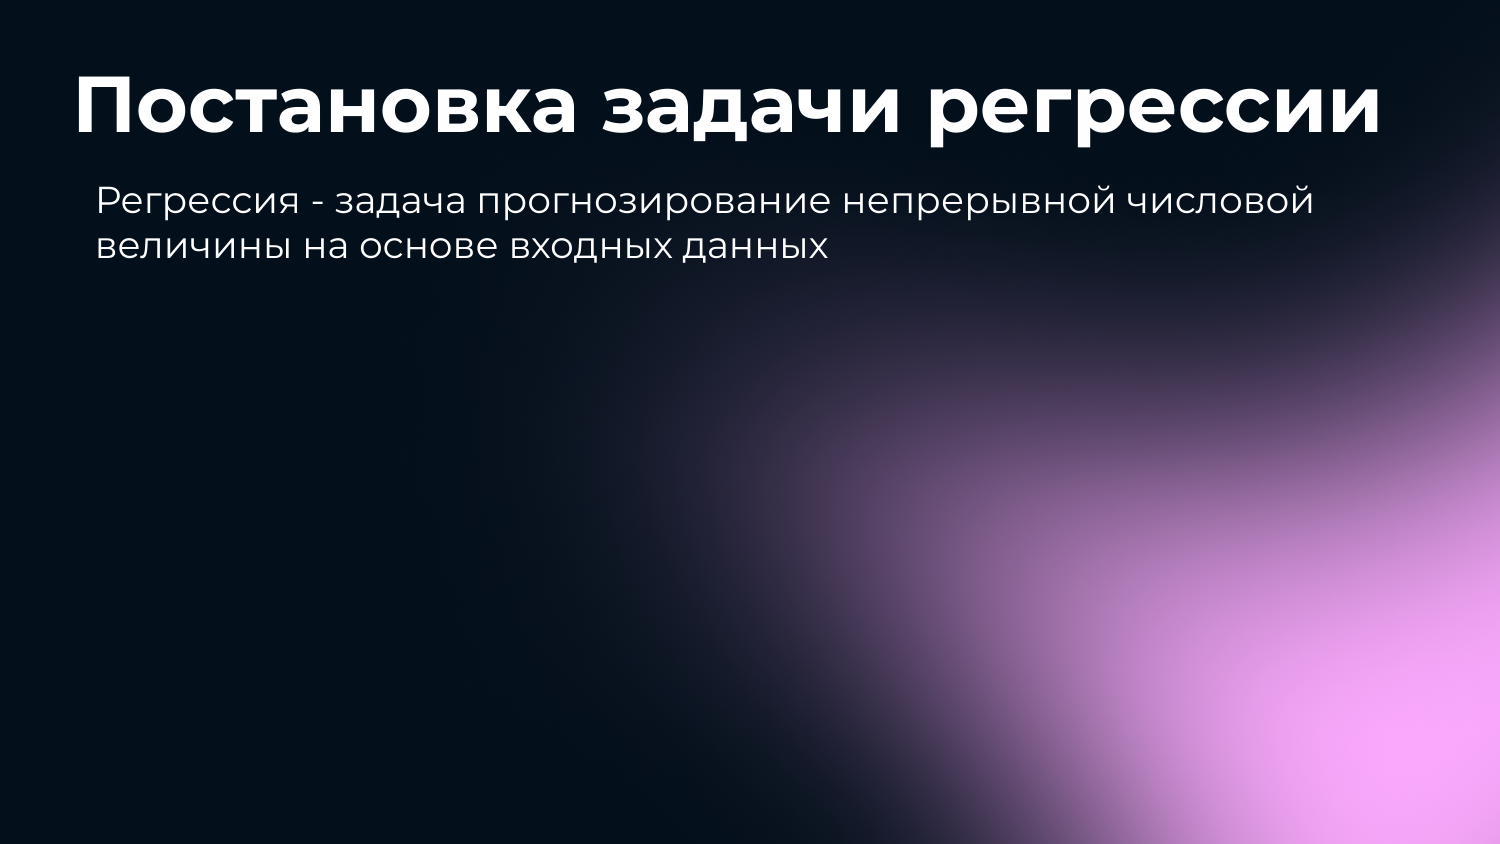

# Постановка задачи регрессии
Регрессия - задача прогнозирование непрерывной числовой величины на основе входных данных